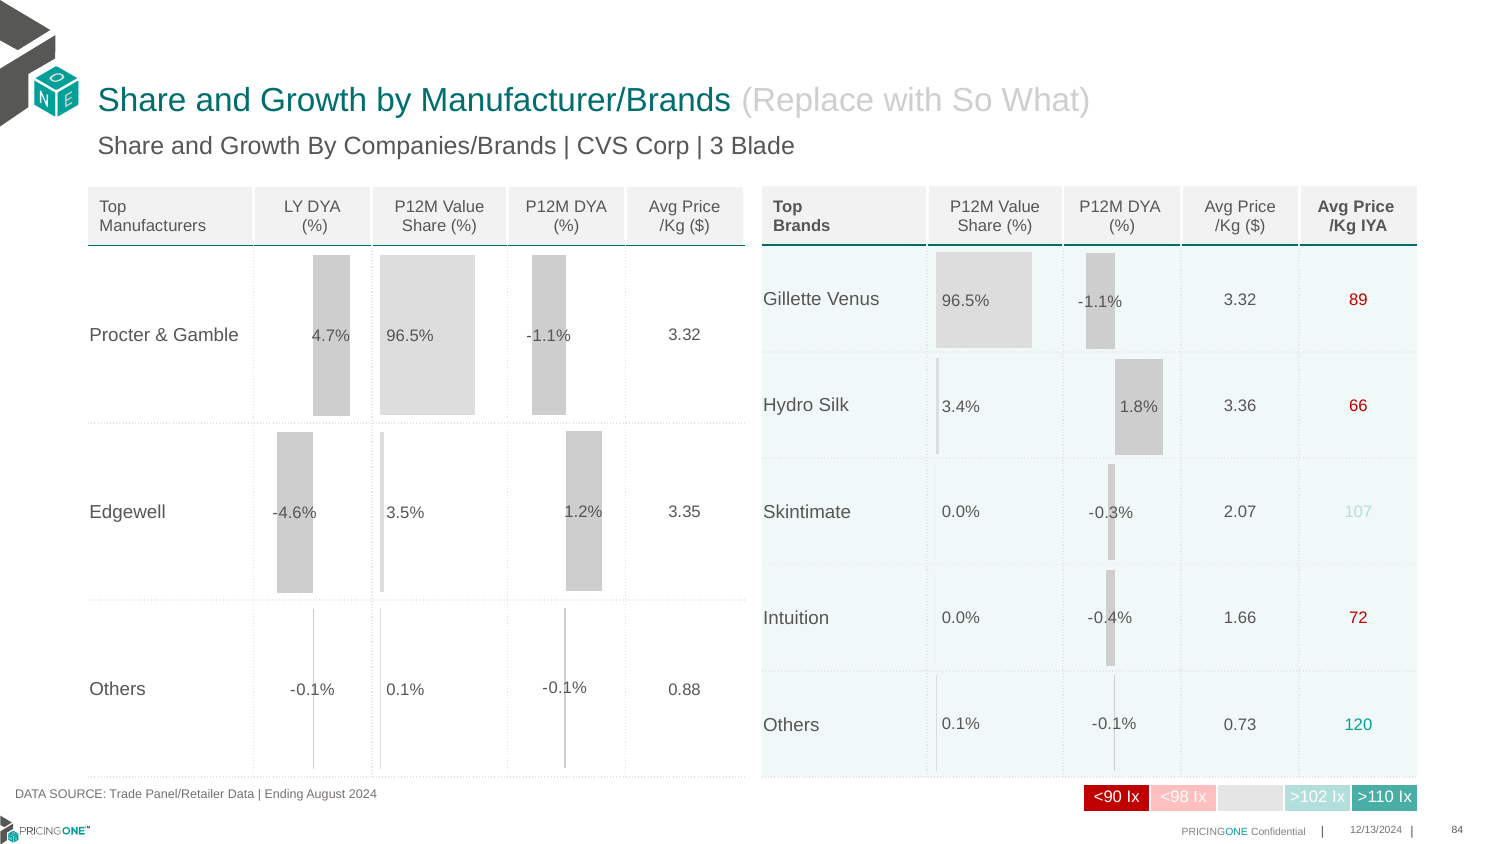

# Share and Growth by Manufacturer/Brands (Replace with So What)

Share and Growth By Companies/Brands | CVS Corp | 3 Blade
| Top Brands | P12M Value Share (%) | P12M DYA (%) | Avg Price /Kg ($) | Avg Price /Kg IYA |
| --- | --- | --- | --- | --- |
| Gillette Venus |  |  | 3.32 | 89 |
| Hydro Silk |  |  | 3.36 | 66 |
| Skintimate |  |  | 2.07 | 107 |
| Intuition |  |  | 1.66 | 72 |
| Others |  |  | 0.73 | 120 |
| Top Manufacturers | LY DYA (%) | P12M Value Share (%) | P12M DYA (%) | Avg Price /Kg ($) |
| --- | --- | --- | --- | --- |
| Procter & Gamble |  |  |  | 3.32 |
| Edgewell |  |  |  | 3.35 |
| Others |  |  |  | 0.88 |

### Chart

| Category | Share DYA P12M |
|---|---|
|  | -0.010980510728645143 |

### Chart

| Category | Value Share P12M |
|---|---|
|  | 0.9646768205870293 |

### Chart

| Category | Share DYA LY |
|---|---|
|  | 0.04692900021411728 |

### Chart

| Category | Value Share |
|---|---|
|  | 0.9646768205870293 |

### Chart

| Category | Share DYA |
|---|---|
|  | -0.010979031691942476 |
DATA SOURCE: Trade Panel/Retailer Data | Ending August 2024
| <90 Ix | <98 Ix |  | >102 Ix | >110 Ix |
| --- | --- | --- | --- | --- |

12/13/2024
84